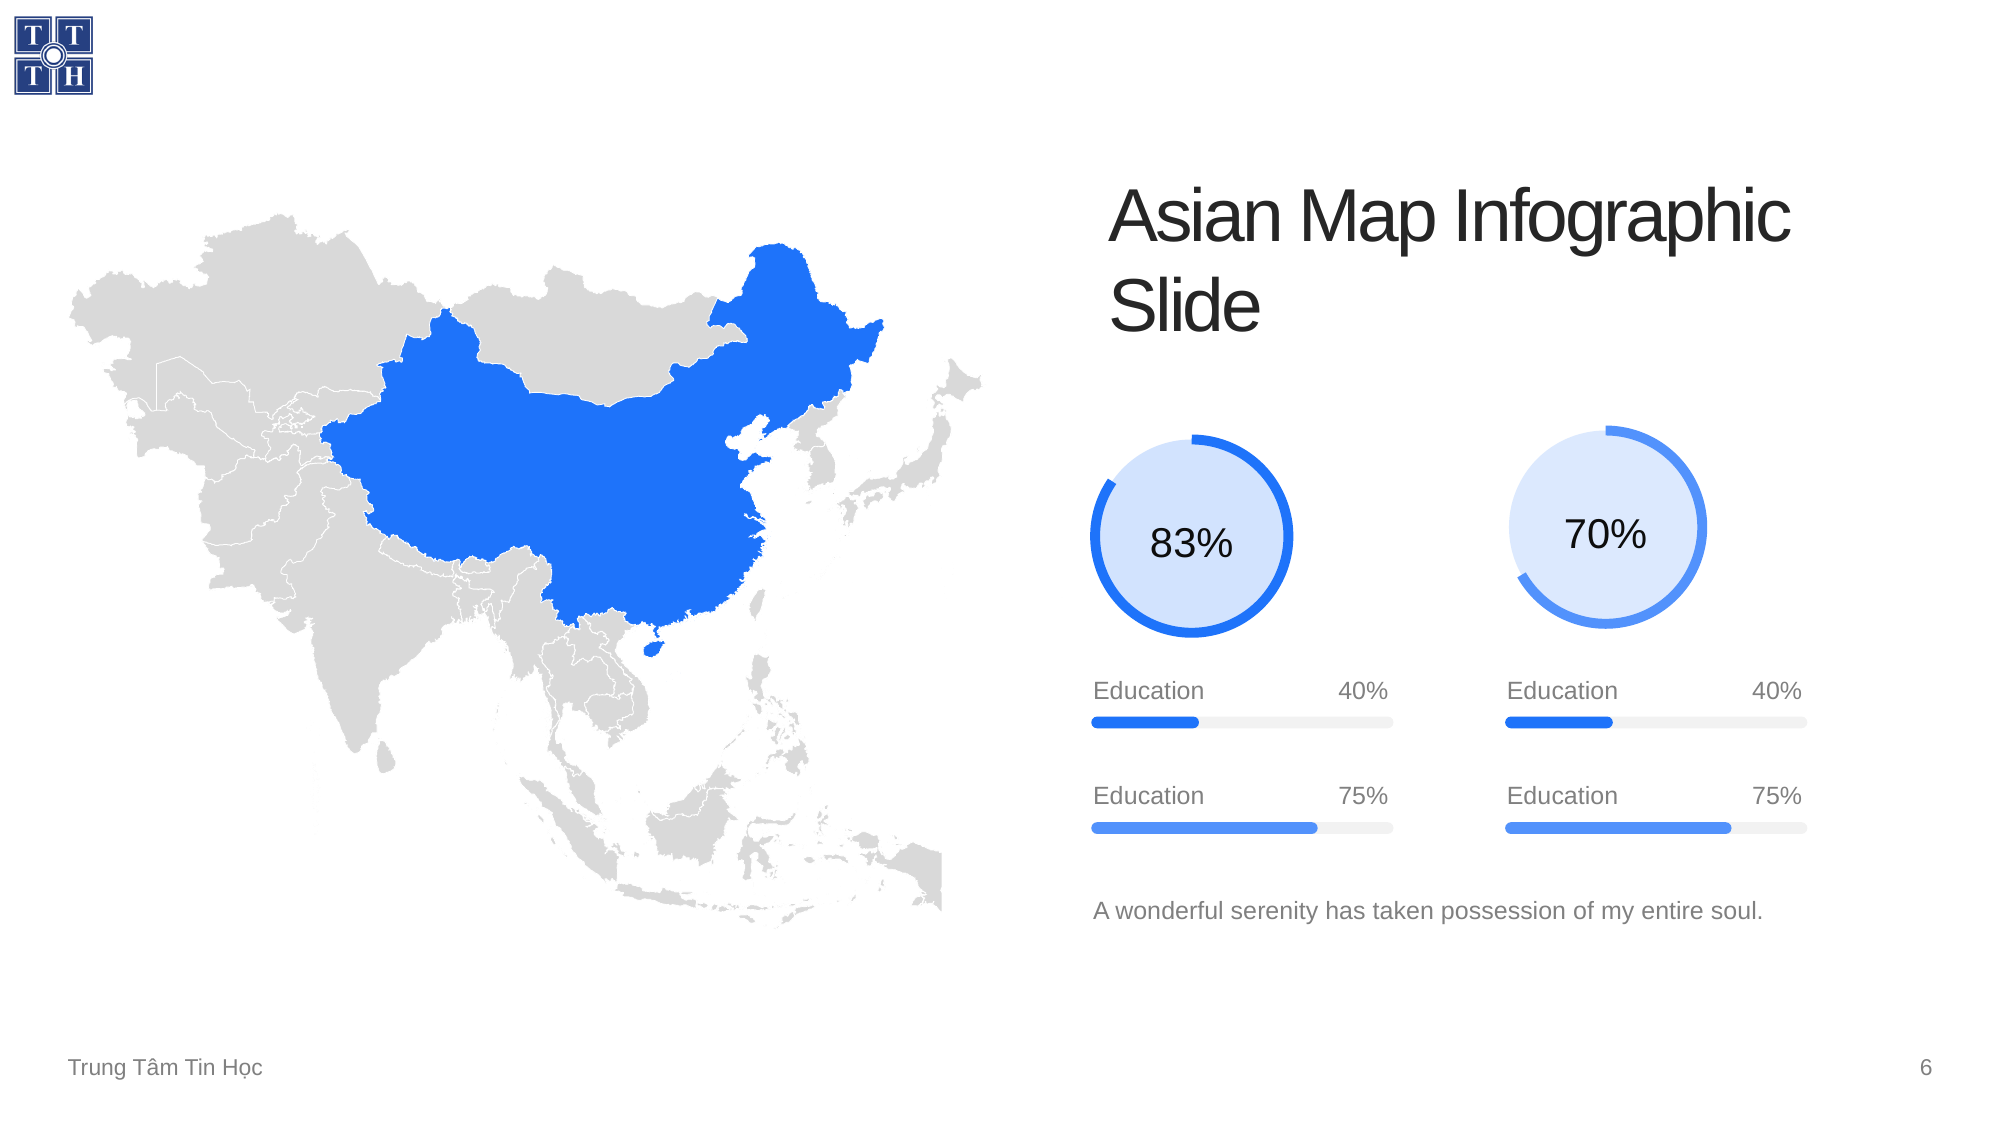

Asian Map Infographic Slide

70%
83%
Education
40%
Education
40%

Education
75%
Education
75%

A wonderful serenity has taken possession of my entire soul.